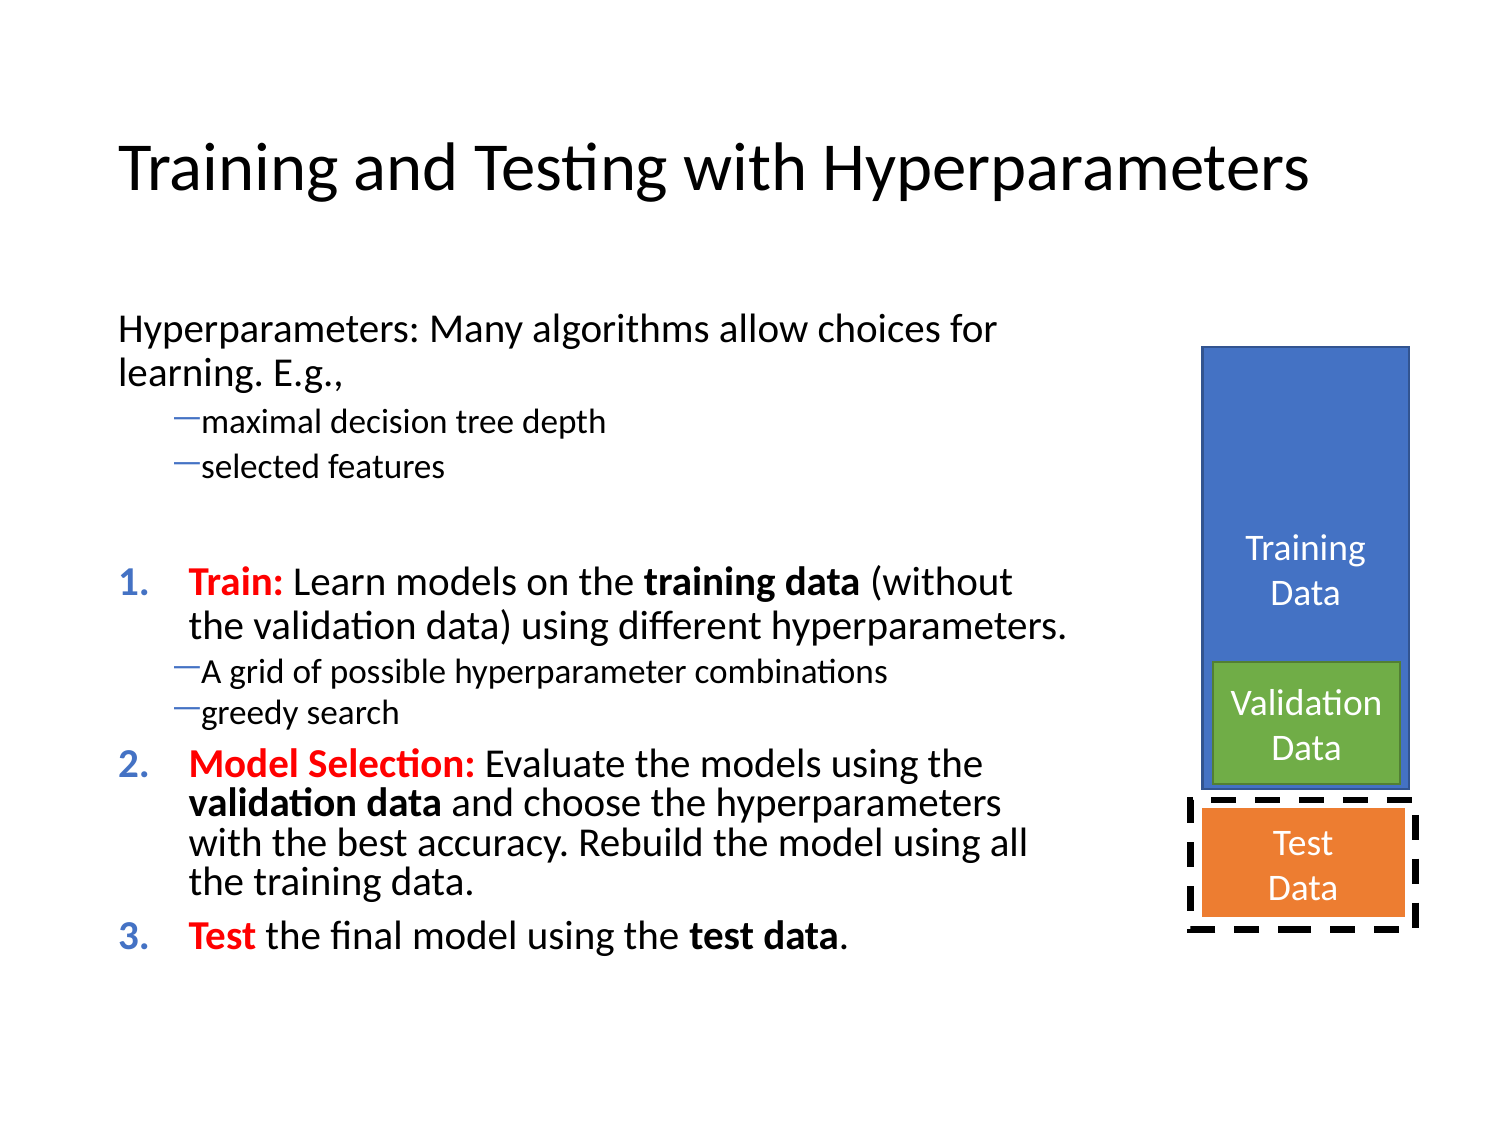

# Training and Testing with Hyperparameters
Hyperparameters: Many algorithms allow choices for learning. E.g.,
maximal decision tree depth
selected features

Train: Learn models on the training data (without the validation data) using different hyperparameters.
A grid of possible hyperparameter combinations
greedy search
Model Selection: Evaluate the models using the validation data and choose the hyperparameters with the best accuracy. Rebuild the model using all the training data.
Test the final model using the test data.

Training
Data
Validation
Data

Test
Data